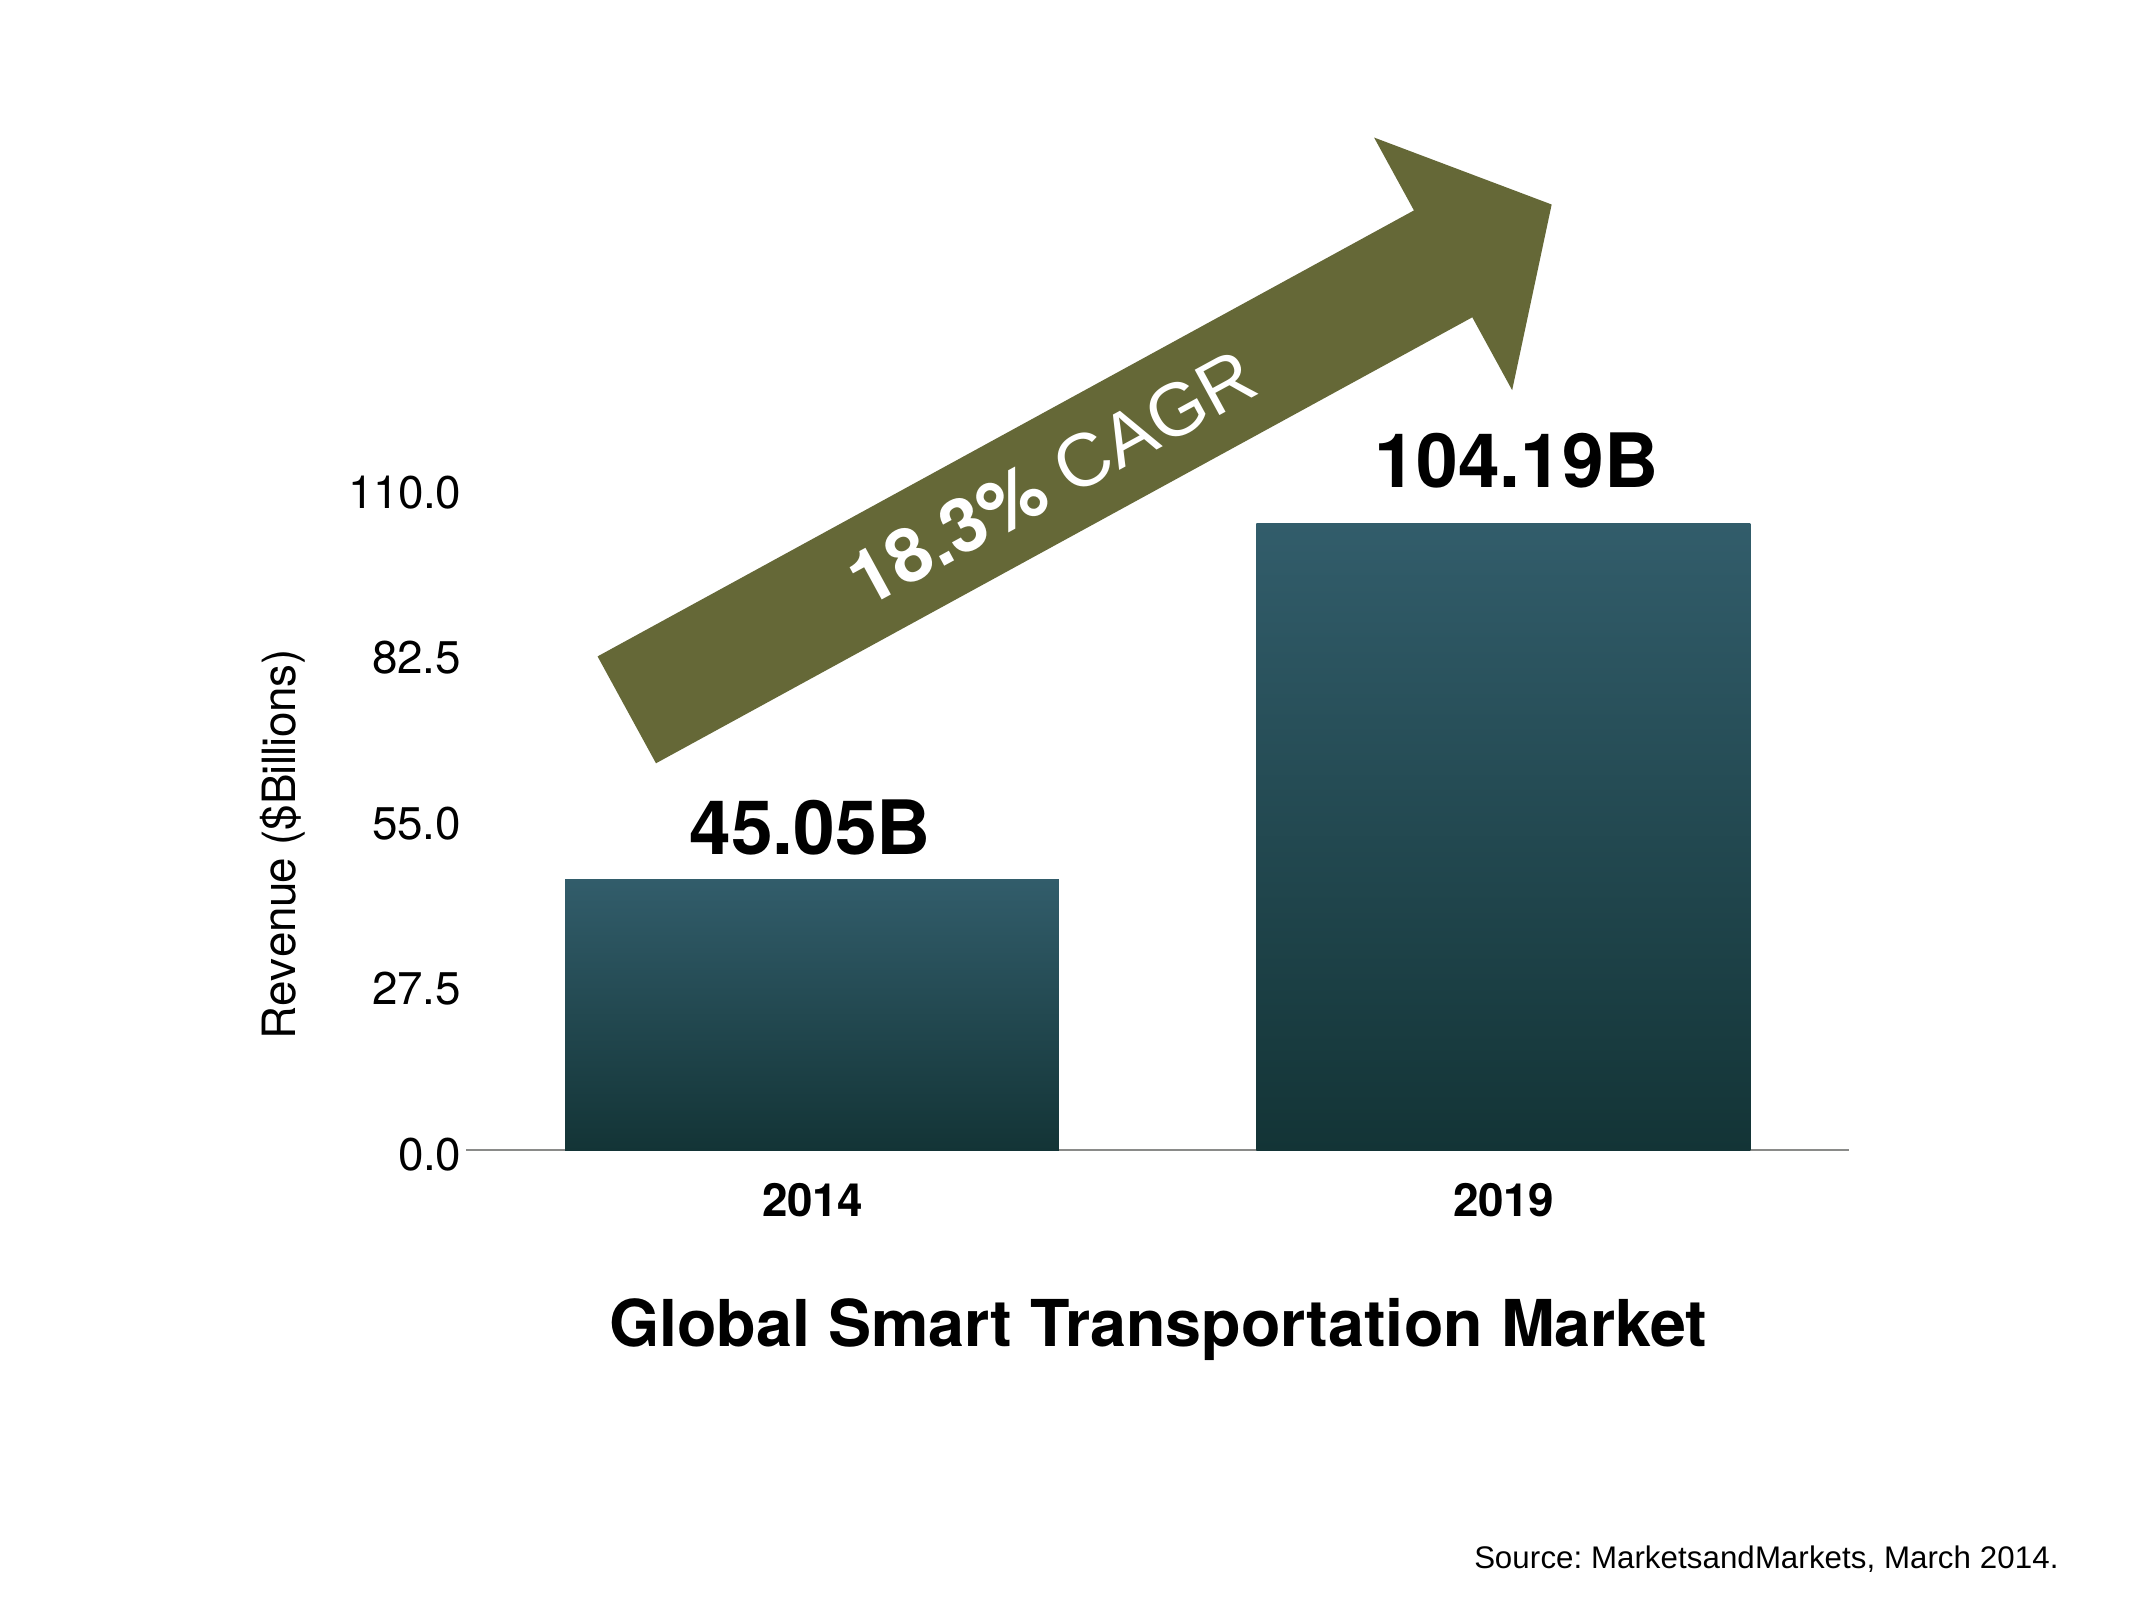

18.3% CAGR
104.19B

### Chart:

| Category | global smart transportation market |
|---|---|
| 2014 | 45.05 |
| 2019 | 104.19 |
45.05B
Global Smart Transportation Market
Source: MarketsandMarkets, March 2014.